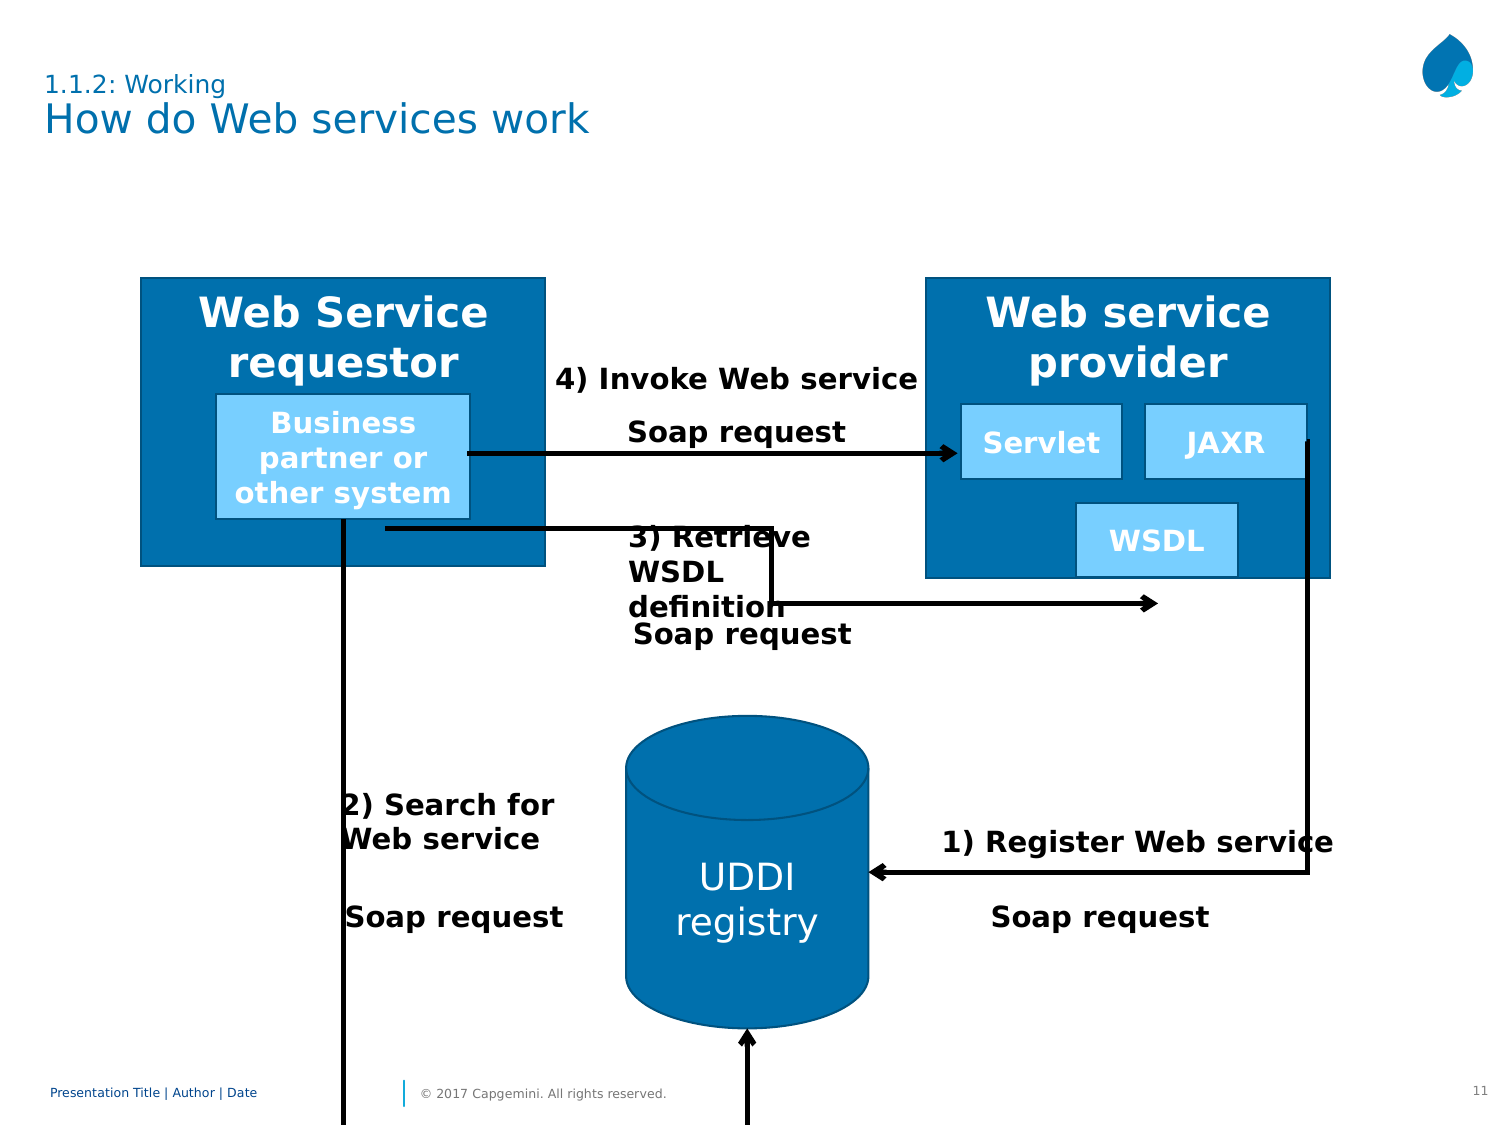

1.1.2: Working
How do Web services work
Web Service requestor
Web service provider
Business partner or other system
Servlet
JAXR
WSDL
UDDI registry
4) Invoke Web service
Soap request
3) Retrieve WSDL definition
Soap request
2) Search for
Web service
1) Register Web service
Soap request
Soap request